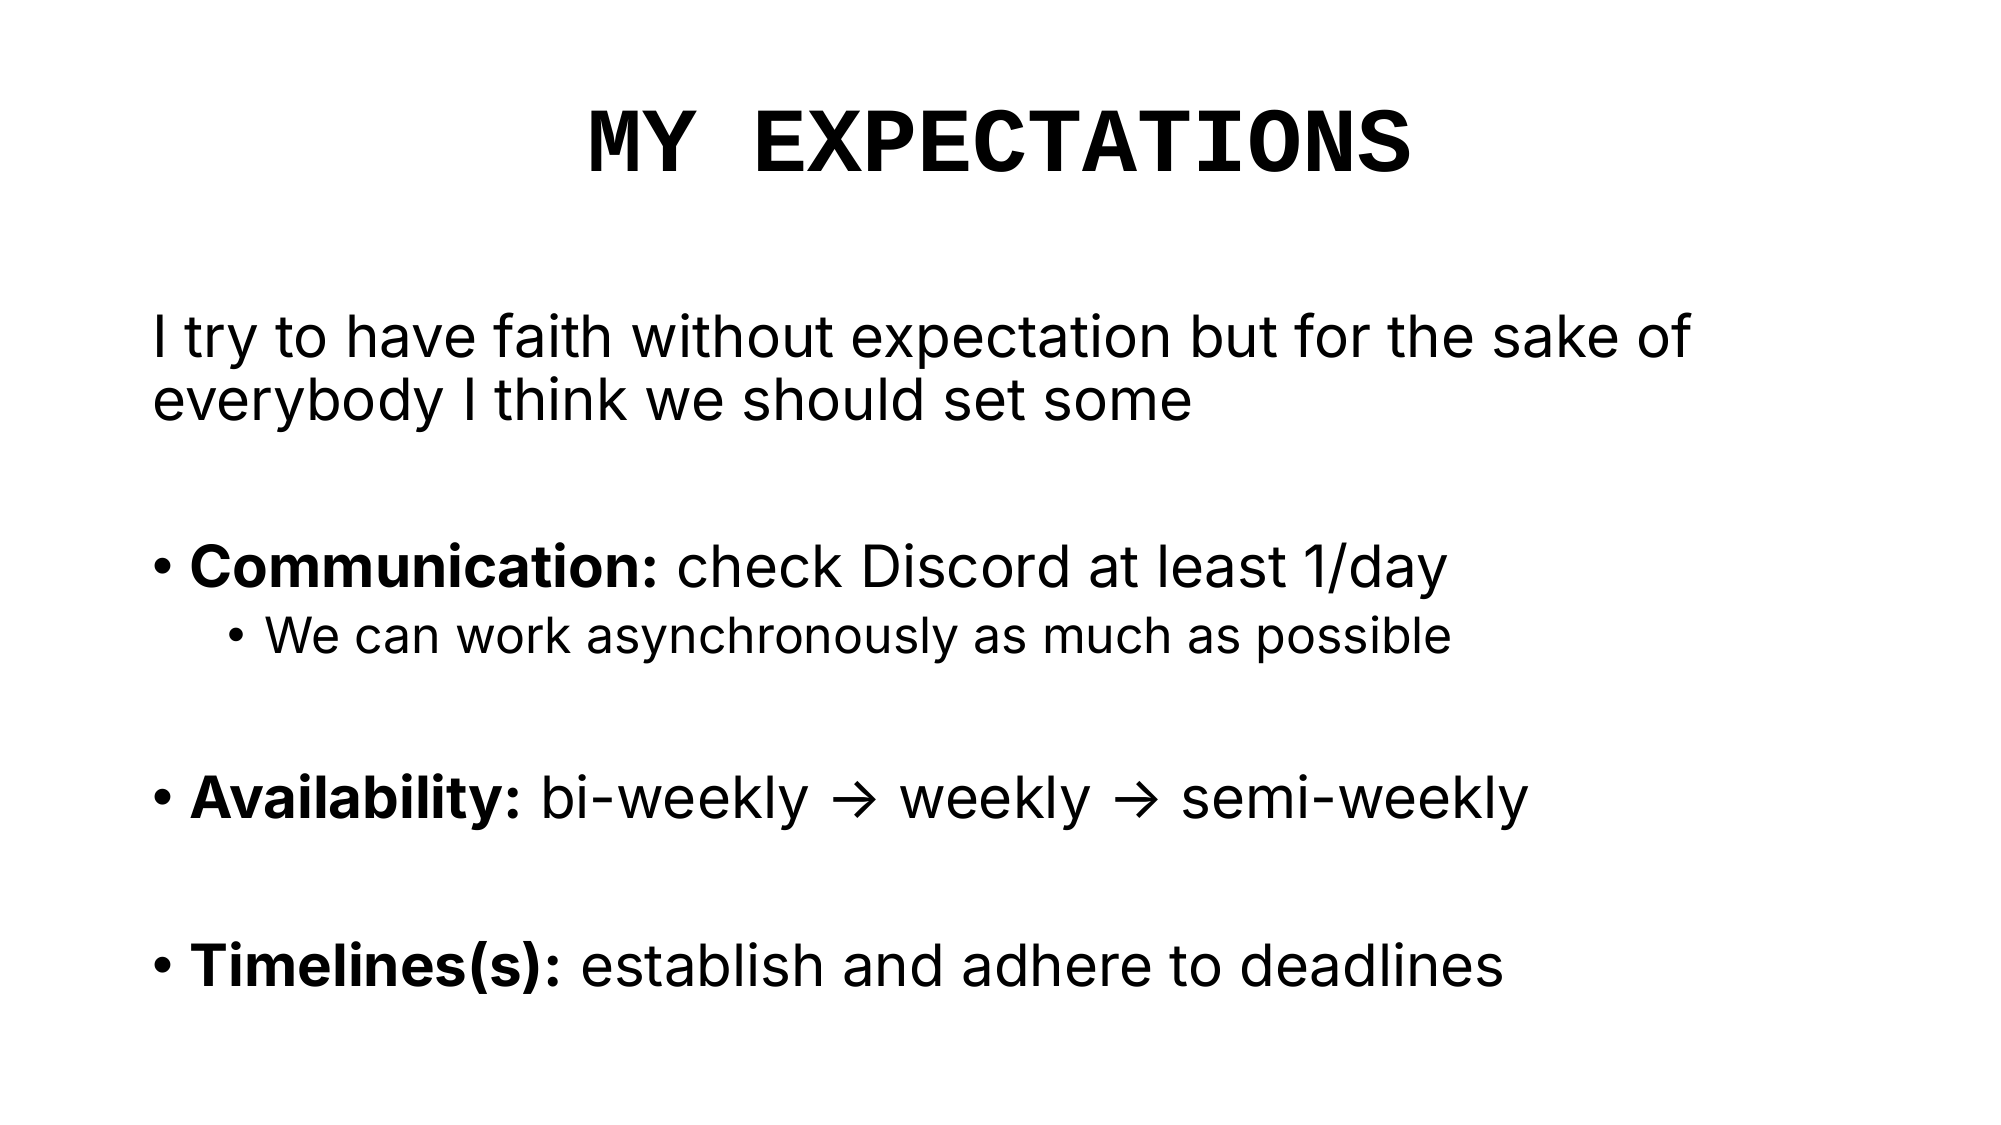

# MY EXPECTATIONS
I try to have faith without expectation but for the sake of everybody I think we should set some

Communication: check Discord at least 1/day
We can work asynchronously as much as possible

Availability: bi-weekly -> weekly -> semi-weekly

Timelines(s): establish and adhere to deadlines